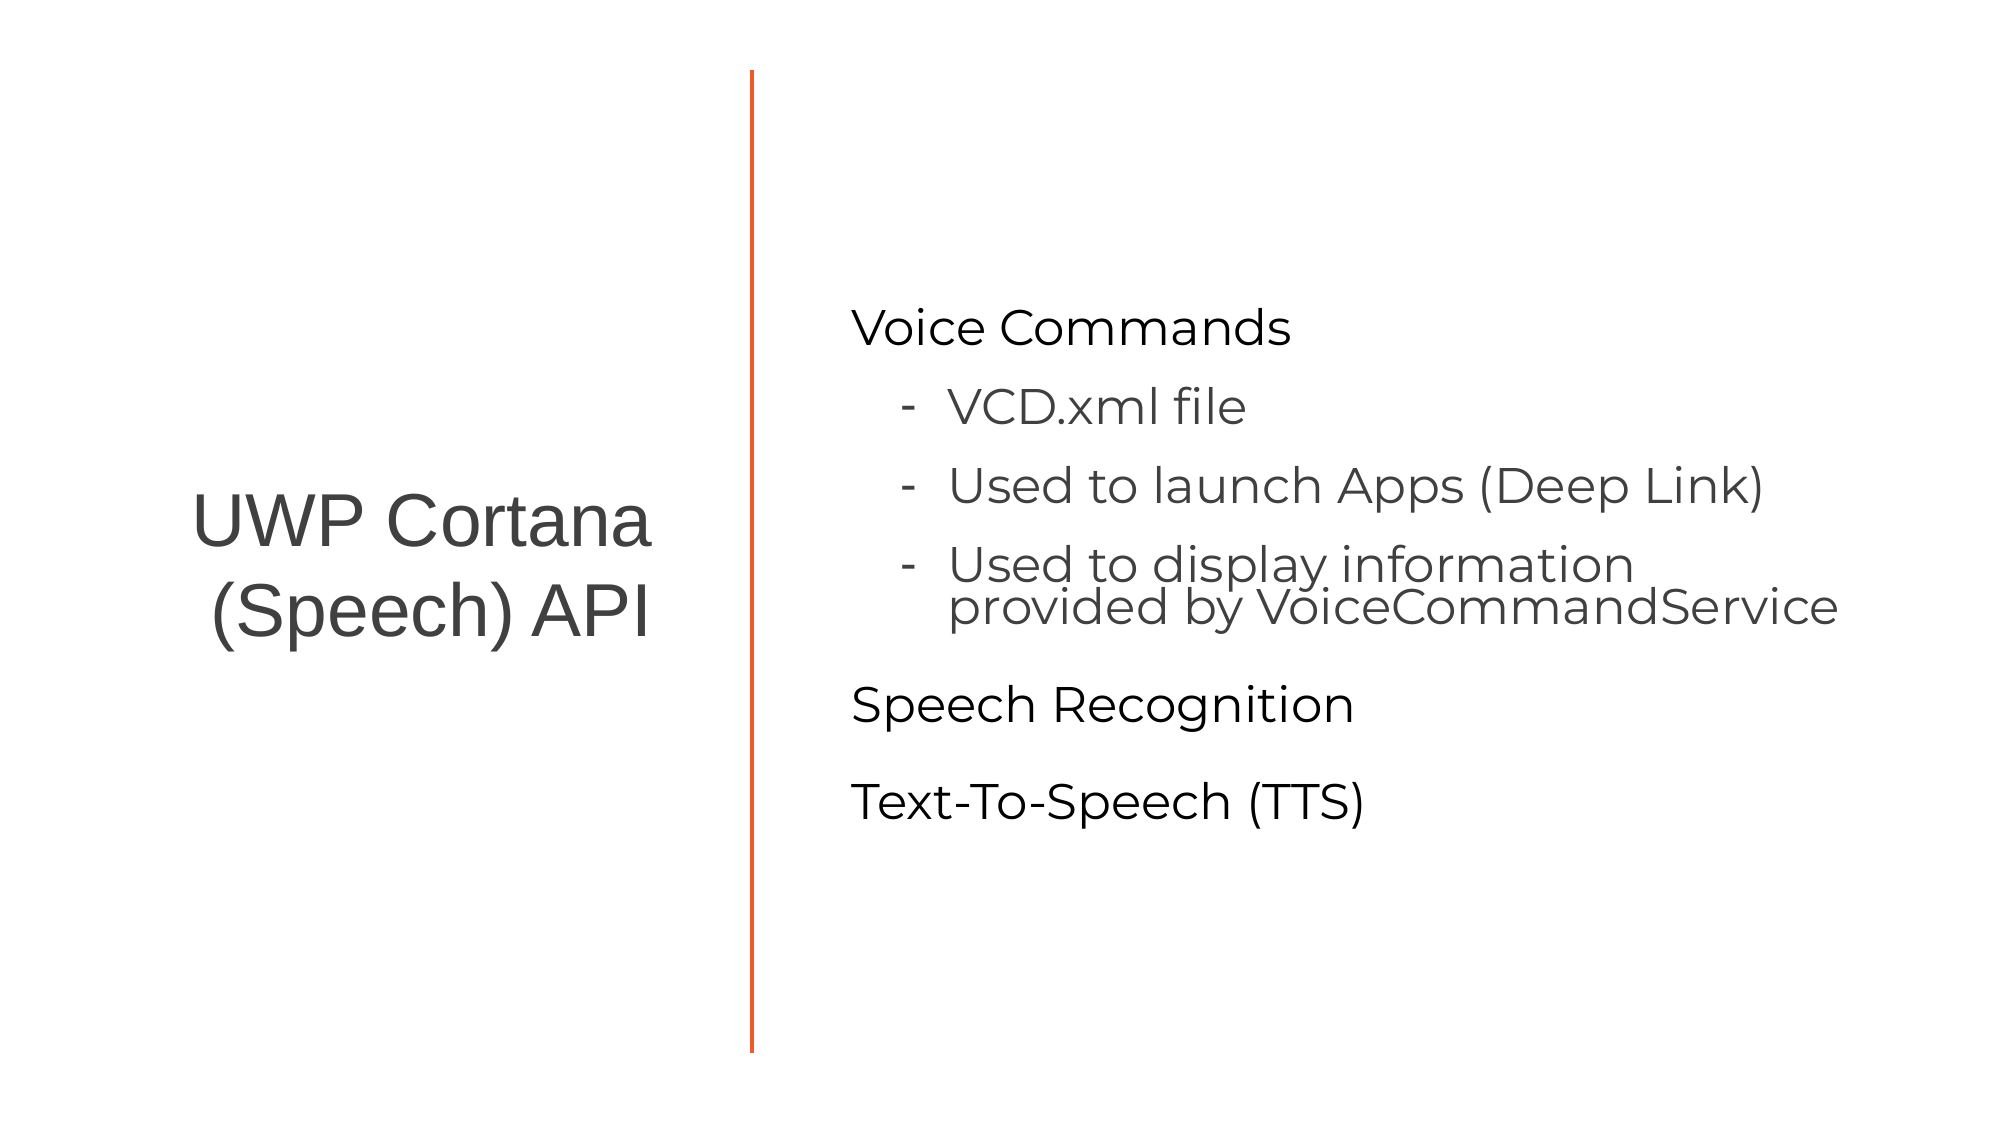

Voice Commands
VCD.xml file
Used to launch Apps (Deep Link)
Used to display information provided by VoiceCommandService
Speech Recognition
Text-To-Speech (TTS)
UWP Cortana (Speech) API